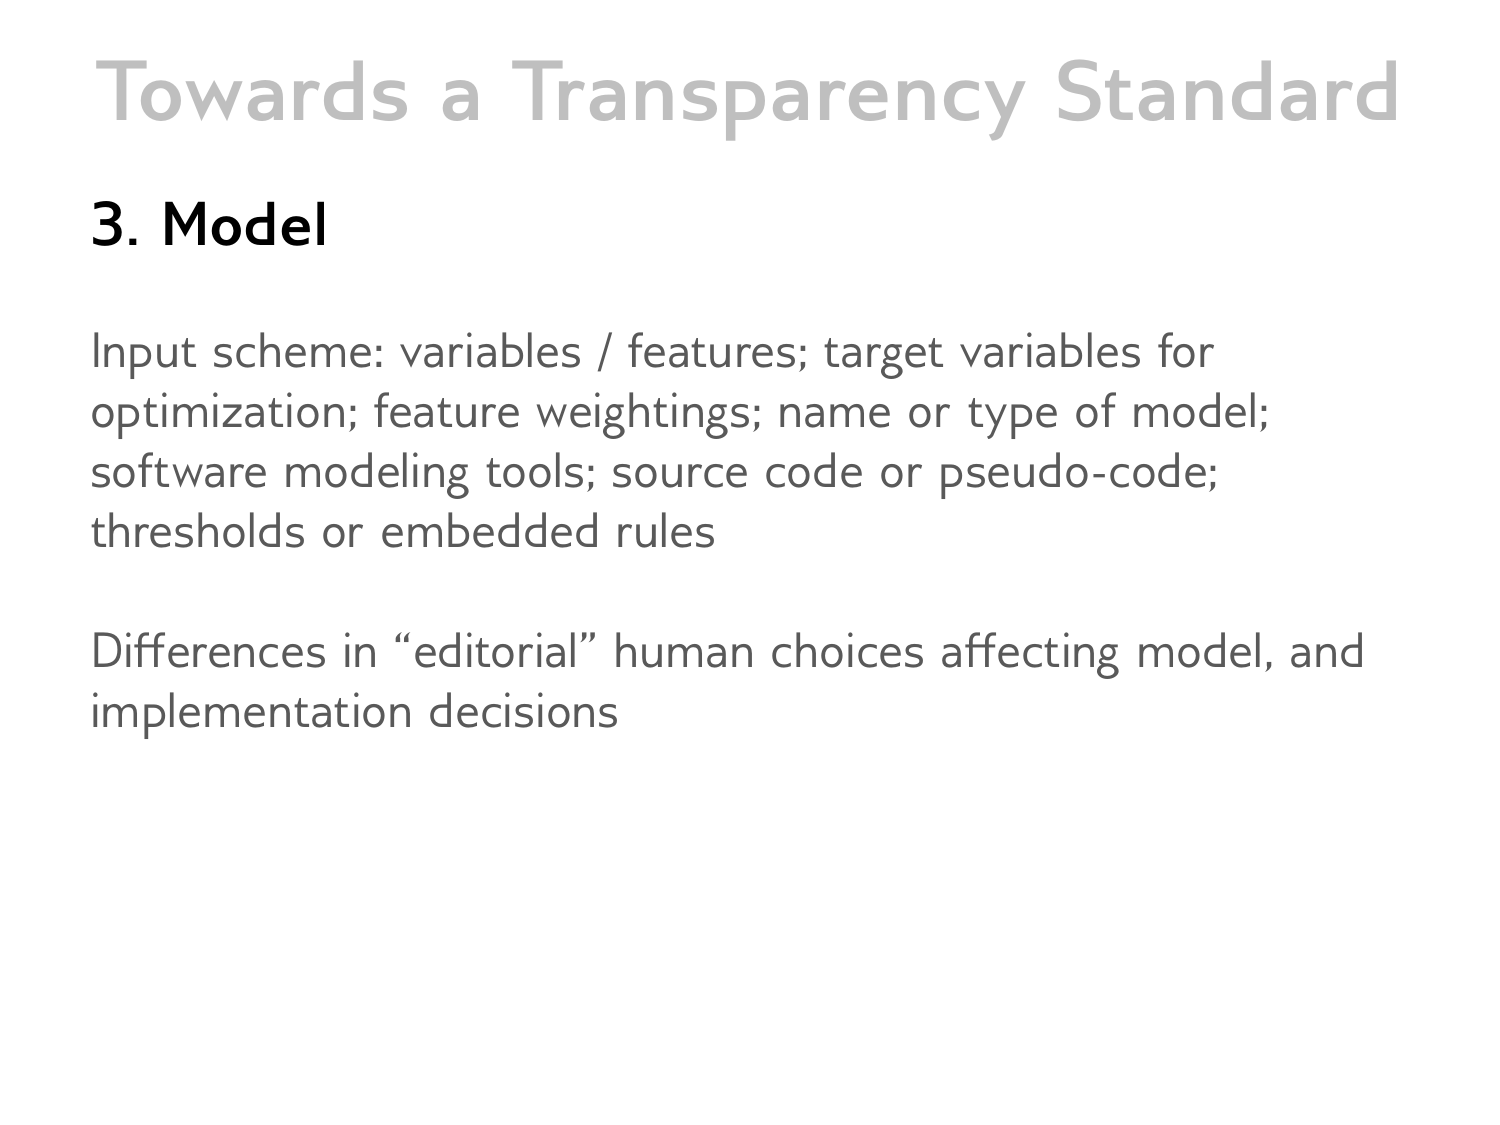

# Towards a Transparency Standard
3. Model

Input scheme: variables / features; target variables for optimization; feature weightings; name or type of model; software modeling tools; source code or pseudo-code; thresholds or embedded rules

Differences in “editorial” human choices affecting model, and implementation decisions